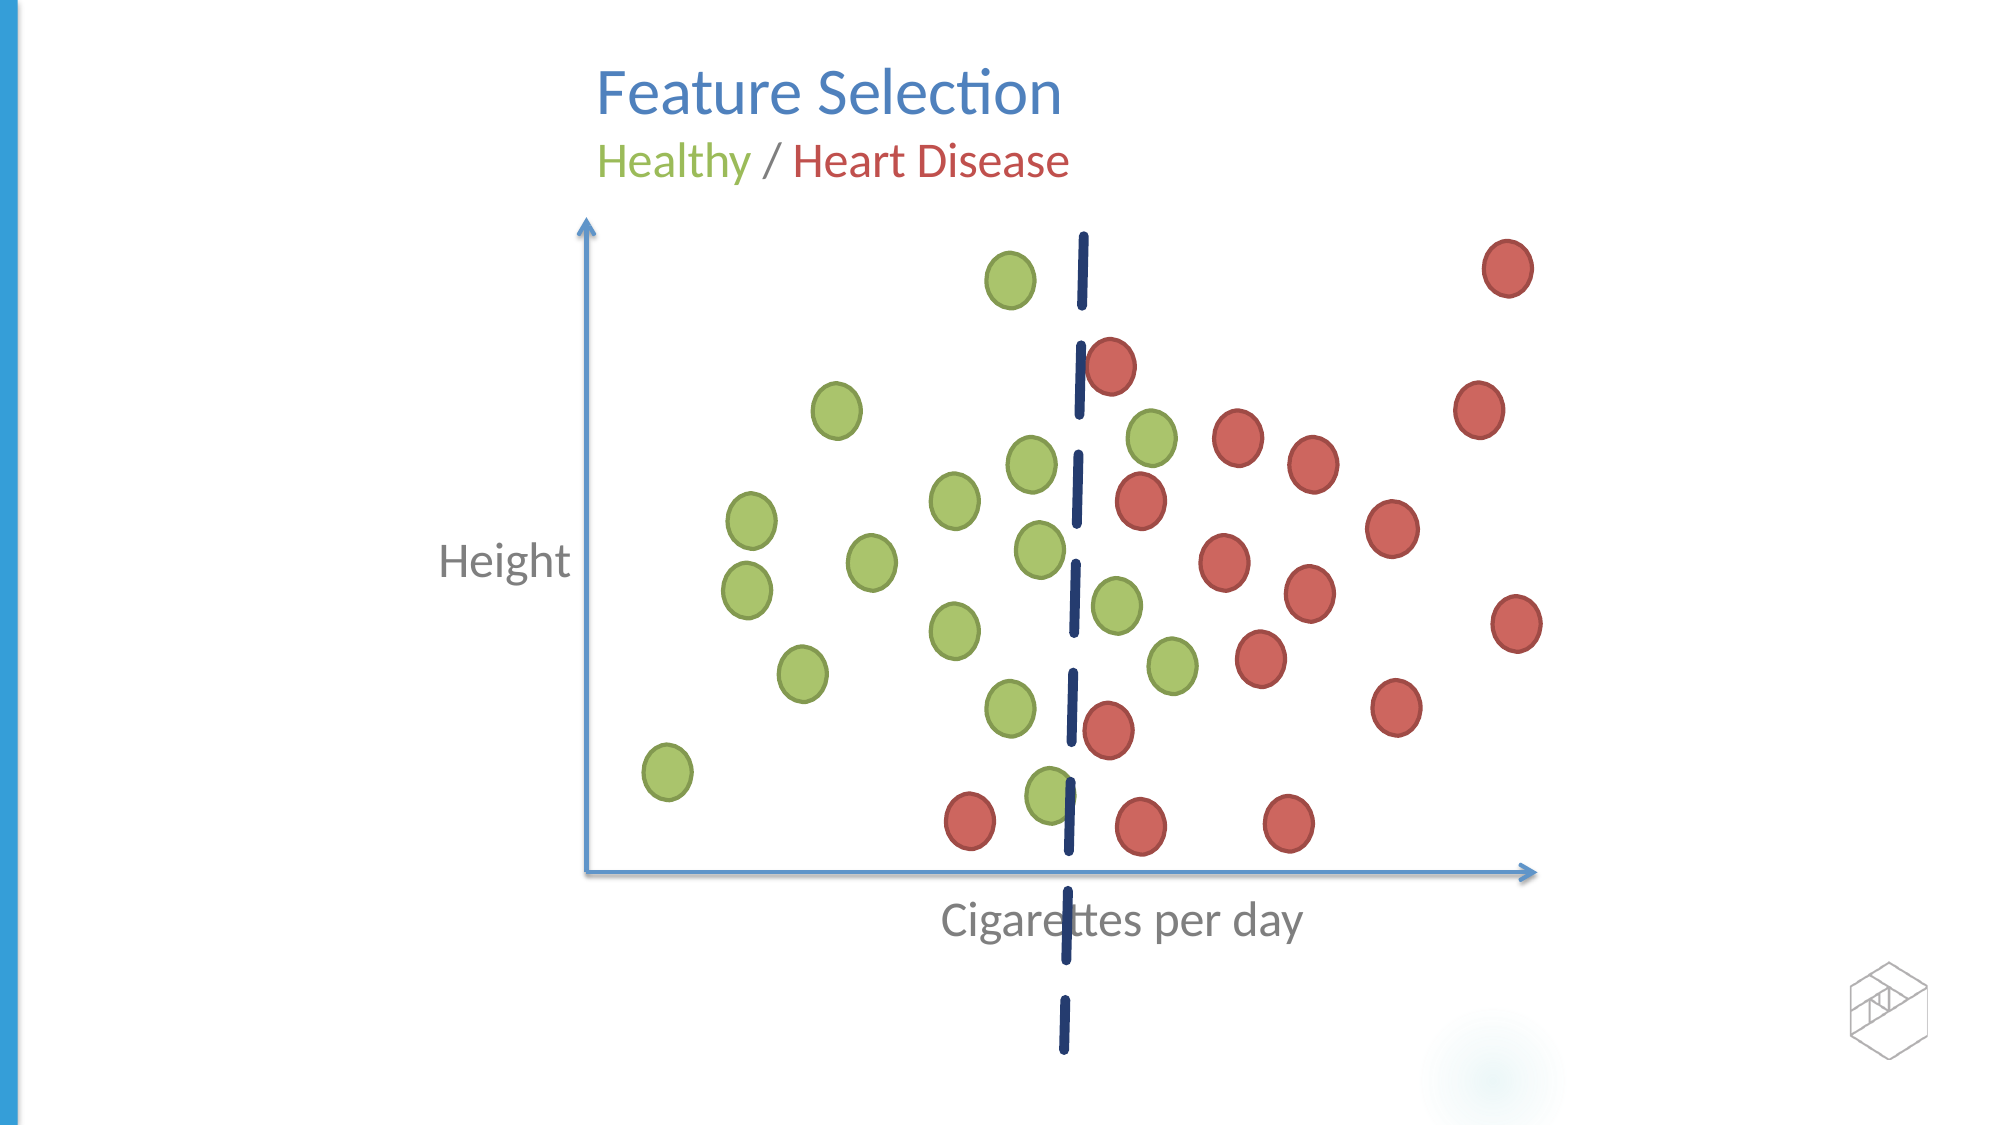

Feature Selection
Healthy / Heart Disease

#

Height

Cigarettes per day